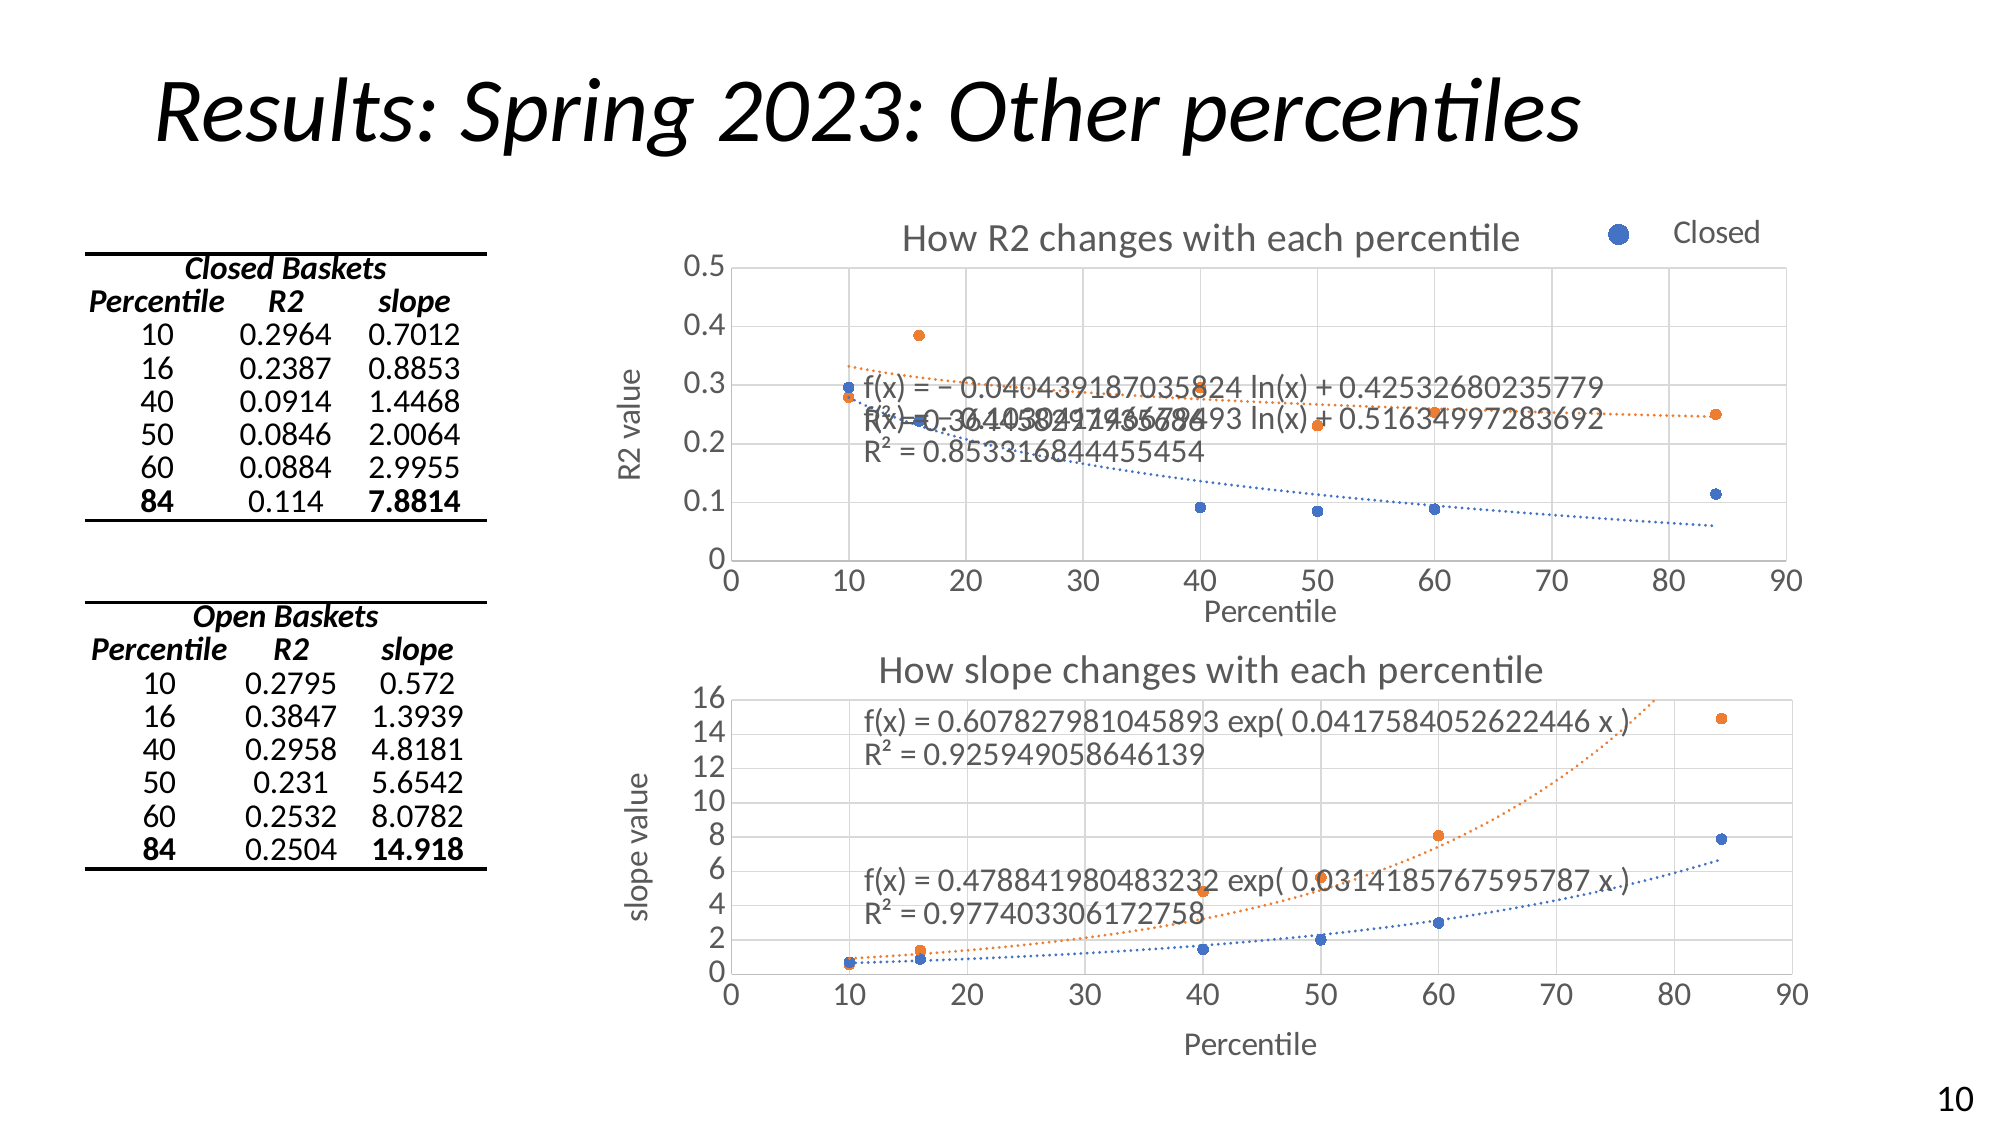

# Results: Spring 2023: Other percentiles

### Chart: How R2 changes with each percentile

| Category |  |  |
|---|---|---|
| Closed Baskets |  |  |
| --- | --- | --- |
| Percentile | R2 | slope |
| 10 | 0.2964 | 0.7012 |
| 16 | 0.2387 | 0.8853 |
| 40 | 0.0914 | 1.4468 |
| 50 | 0.0846 | 2.0064 |
| 60 | 0.0884 | 2.9955 |
| 84 | 0.114 | 7.8814 |
| Open Baskets |  |  |
| --- | --- | --- |
| Percentile | R2 | slope |
| 10 | 0.2795 | 0.572 |
| 16 | 0.3847 | 1.3939 |
| 40 | 0.2958 | 4.8181 |
| 50 | 0.231 | 5.6542 |
| 60 | 0.2532 | 8.0782 |
| 84 | 0.2504 | 14.918 |

### Chart: How slope changes with each percentile

| Category |  |  |
|---|---|---|
10